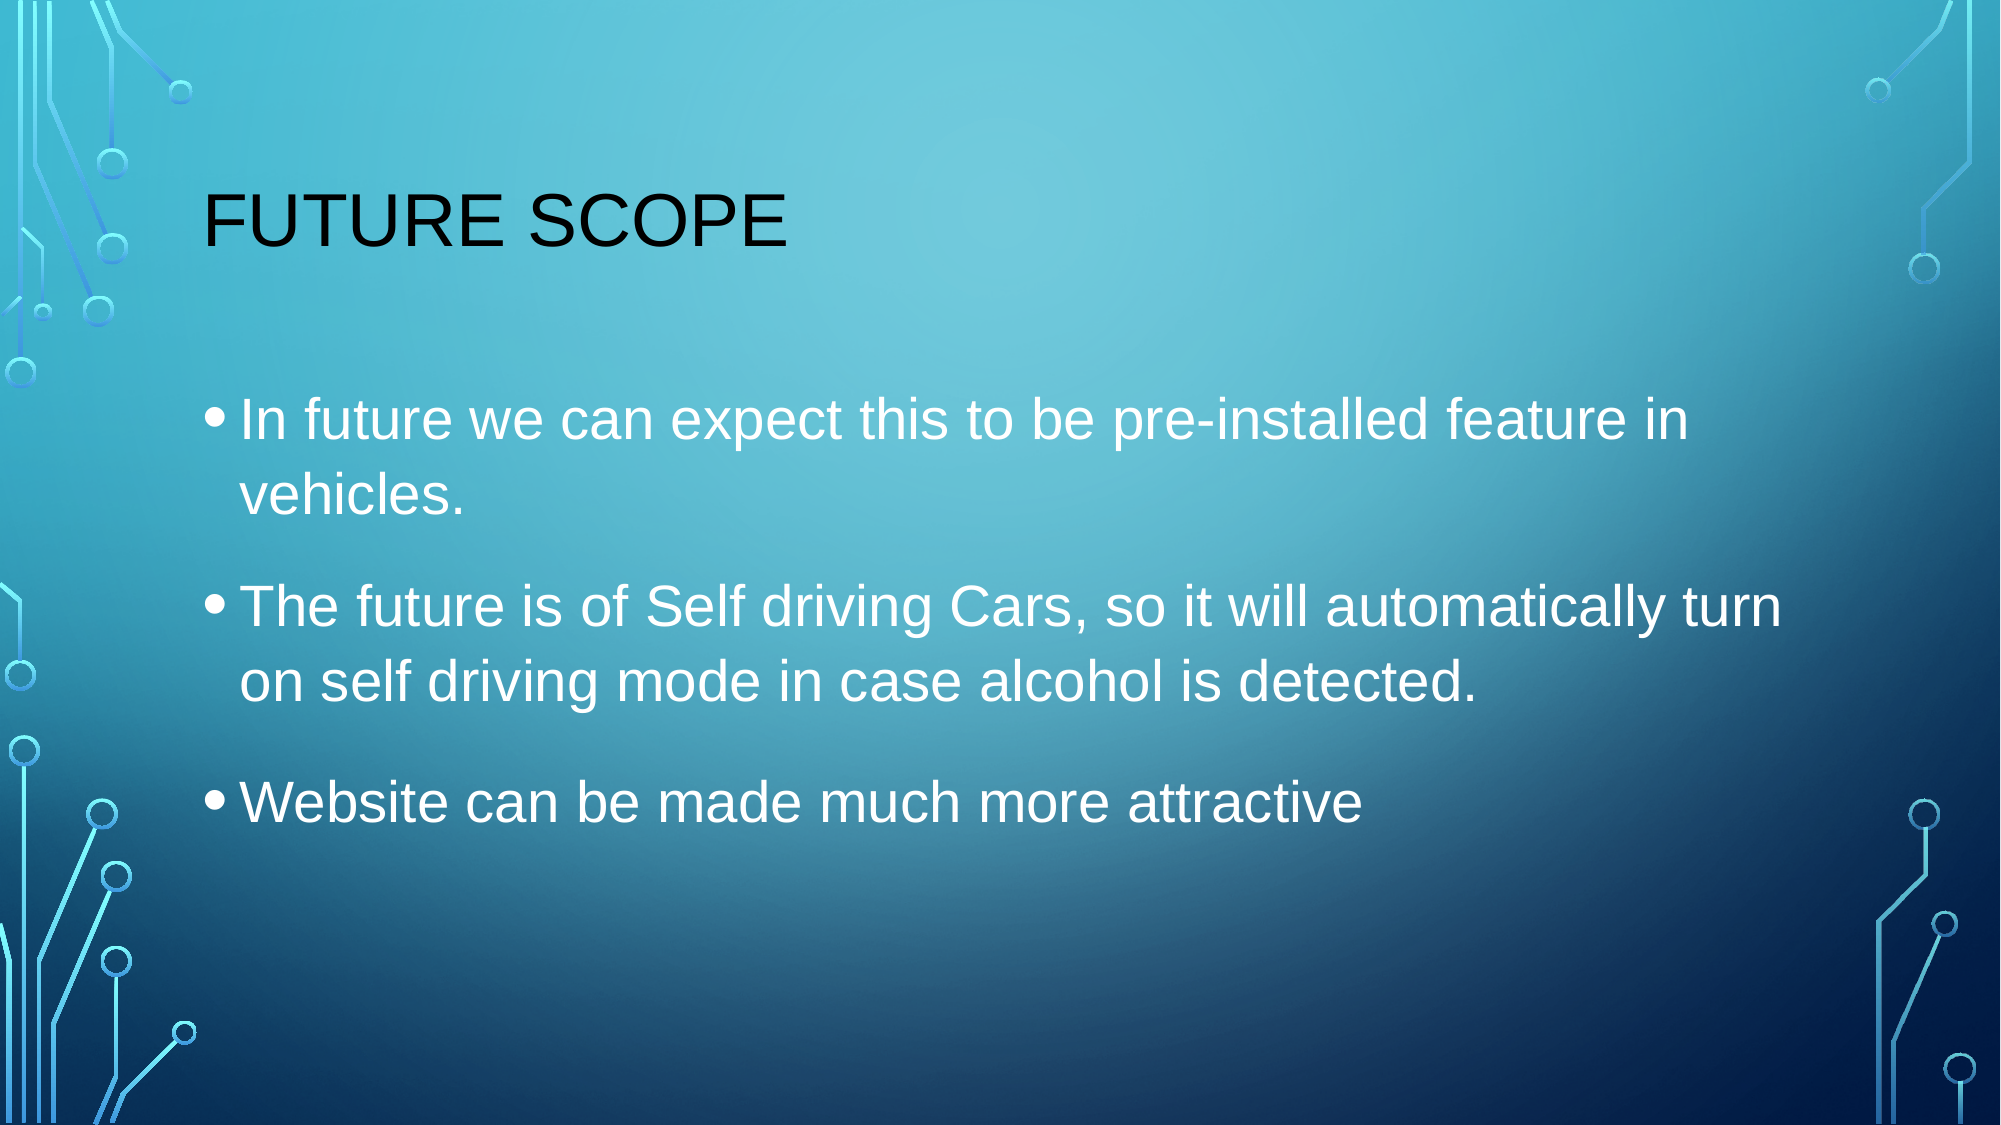

# Future scope
In future we can expect this to be pre-installed feature in vehicles.
The future is of Self driving Cars, so it will automatically turn on self driving mode in case alcohol is detected.
Website can be made much more attractive